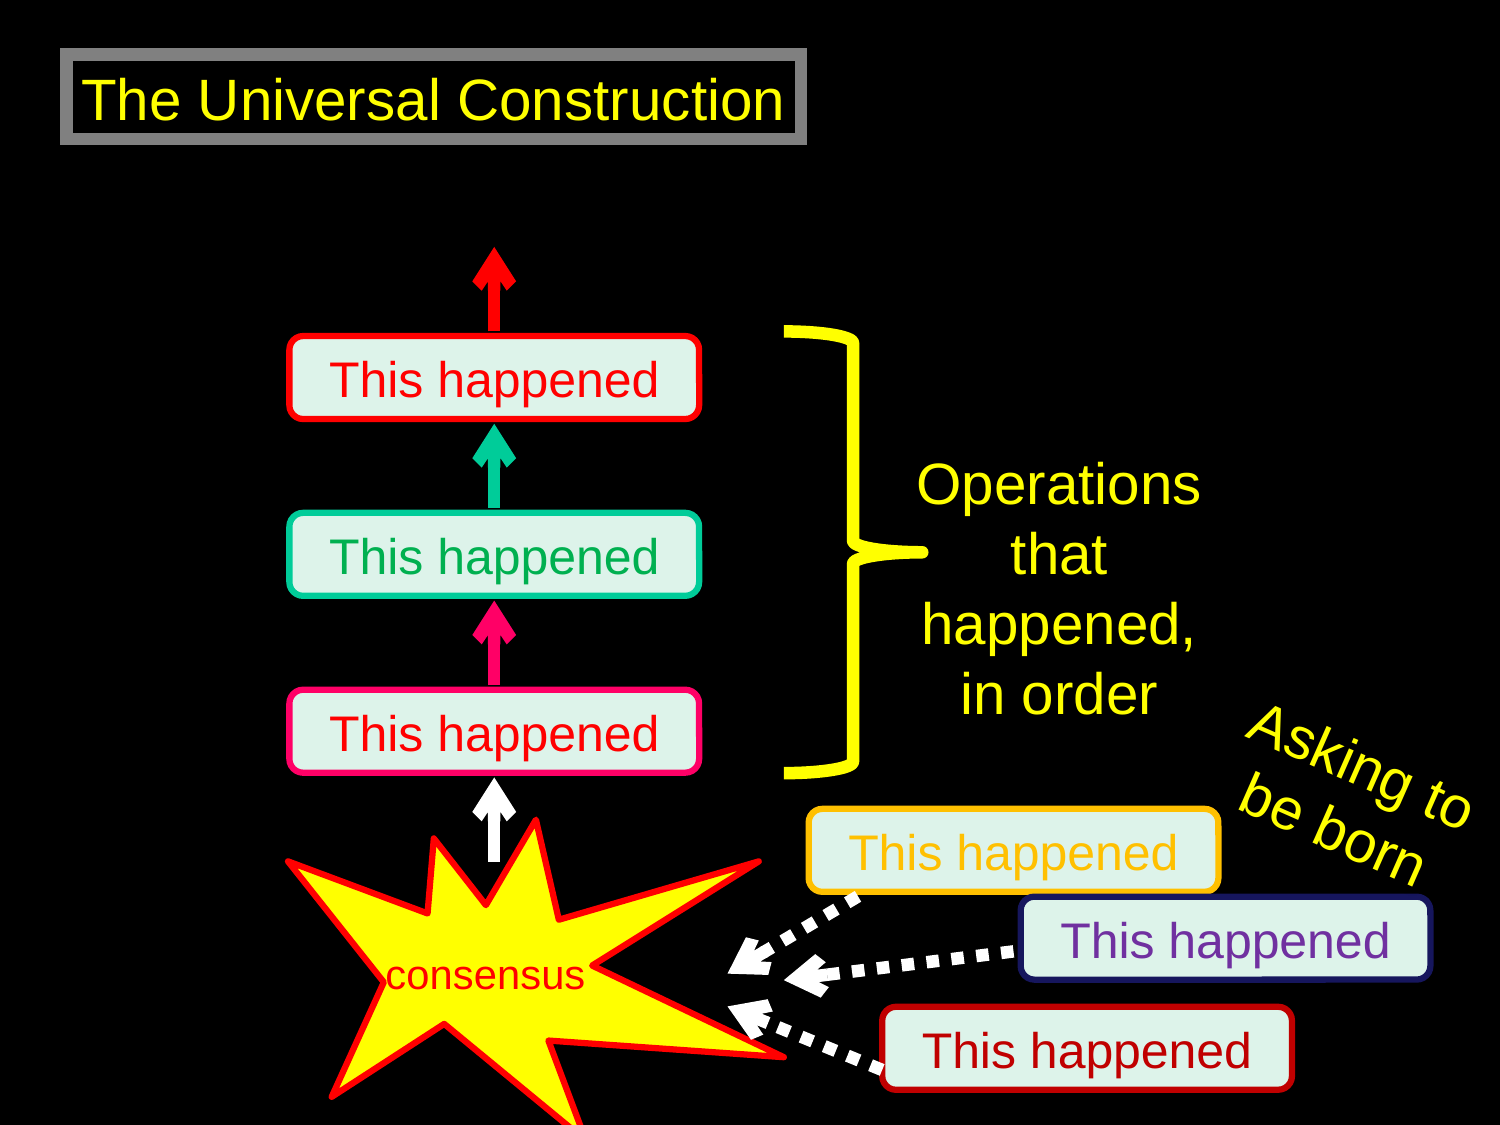

The Universal Construction

This happened
Operations that happened, in order
This happened
This happened
Asking to be born
This happened

consensus
This happened
This happened